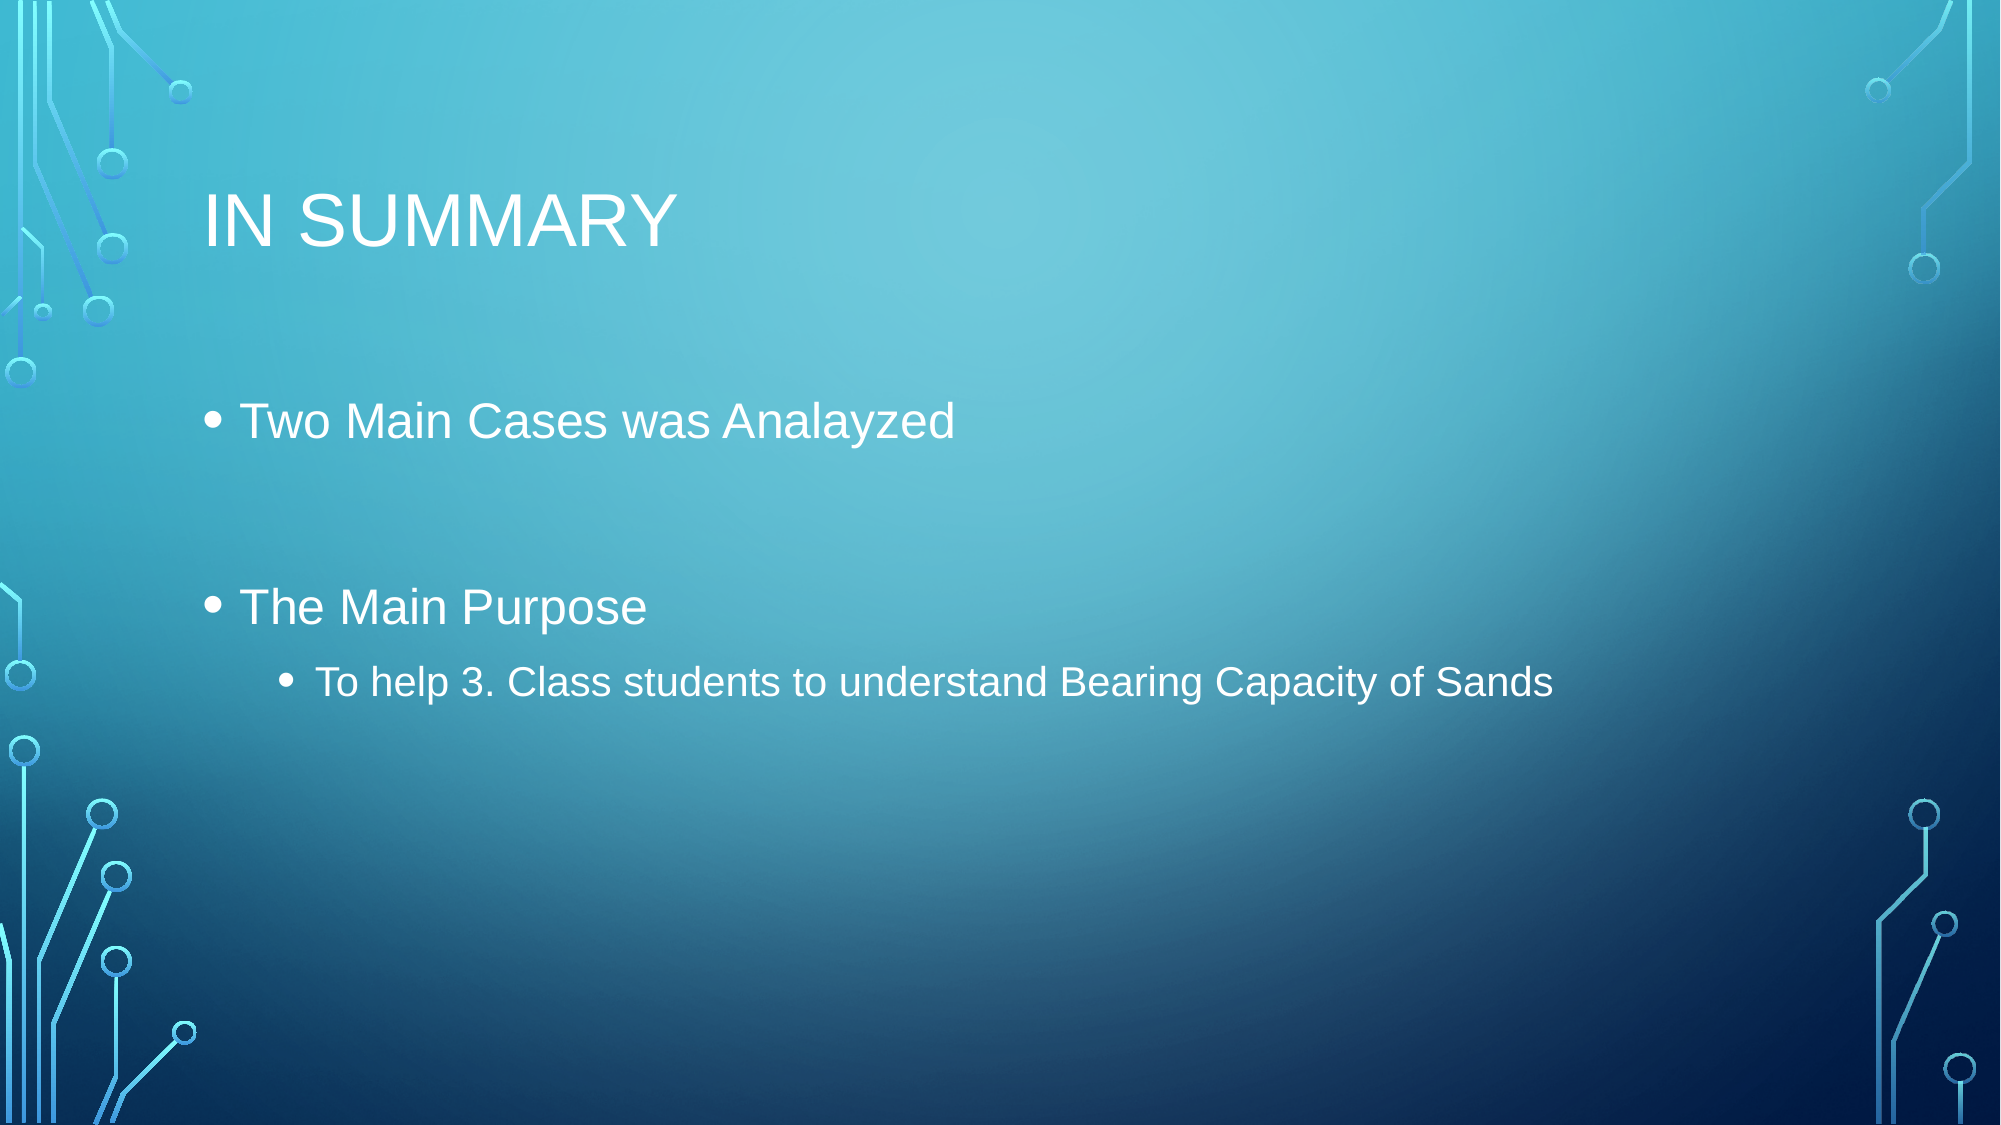

# In Summary
Two Main Cases was Analayzed

The Main Purpose
To help 3. Class students to understand Bearing Capacity of Sands